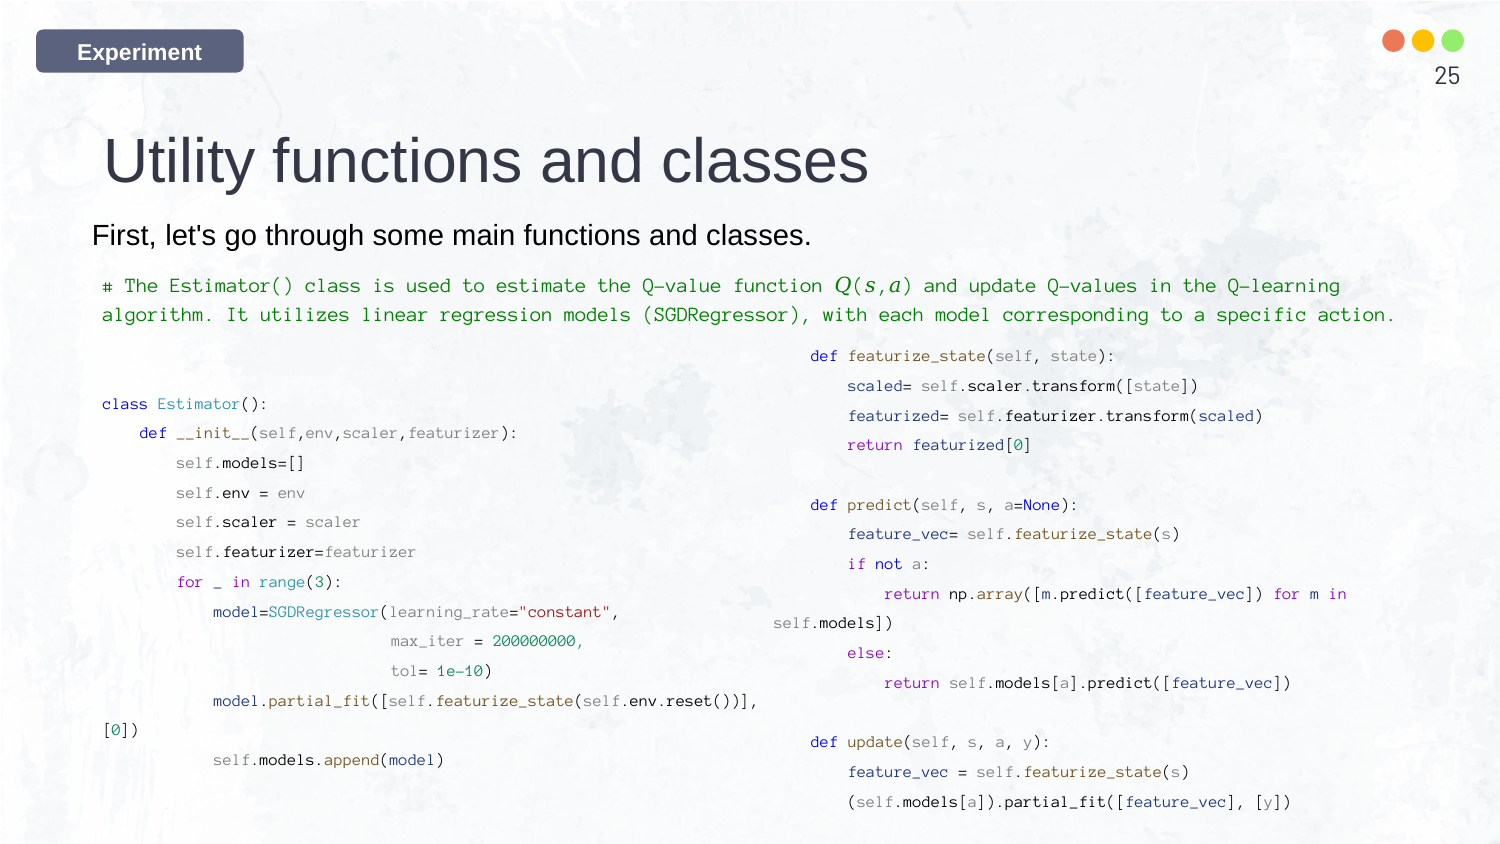

Experiment

25
# Utility functions and classes
First, let's go through some main functions and classes.
# The Estimator() class is used to estimate the Q-value function 𝑄(𝑠,𝑎) and update Q-values in the Q-learning algorithm. It utilizes linear regression models (SGDRegressor), with each model corresponding to a specific action.
    def featurize_state(self, state):
        scaled= self.scaler.transform([state])
        featurized= self.featurizer.transform(scaled)
        return featurized[0]

    def predict(self, s, a=None):
        feature_vec= self.featurize_state(s)
        if not a:
            return np.array([m.predict([feature_vec]) for m in self.models])
        else:
            return self.models[a].predict([feature_vec])

    def update(self, s, a, y):
        feature_vec = self.featurize_state(s)
        (self.models[a]).partial_fit([feature_vec], [y])
class Estimator():
    def __init__(self,env,scaler,featurizer):
        self.models=[]
        self.env = env
        self.scaler = scaler
        self.featurizer=featurizer
        for _ in range(3):
            model=SGDRegressor(learning_rate="constant",
	               max_iter = 200000000, 		               tol= 1e-10)
            model.partial_fit([self.featurize_state(self.env.reset())],[0])
            self.models.append(model)